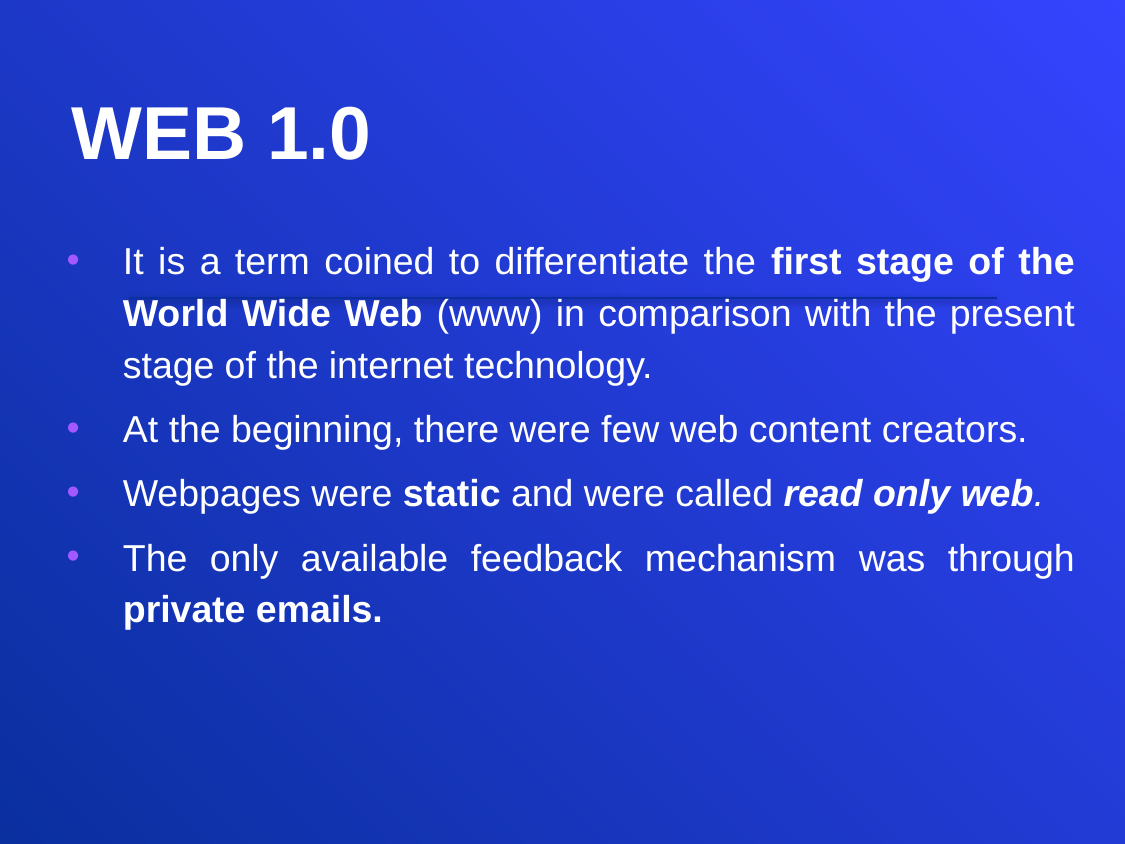

# WEB 1.0
It is a term coined to differentiate the first stage of the World Wide Web (www) in comparison with the present stage of the internet technology.
At the beginning, there were few web content creators.
Webpages were static and were called read only web.
The only available feedback mechanism was through private emails.